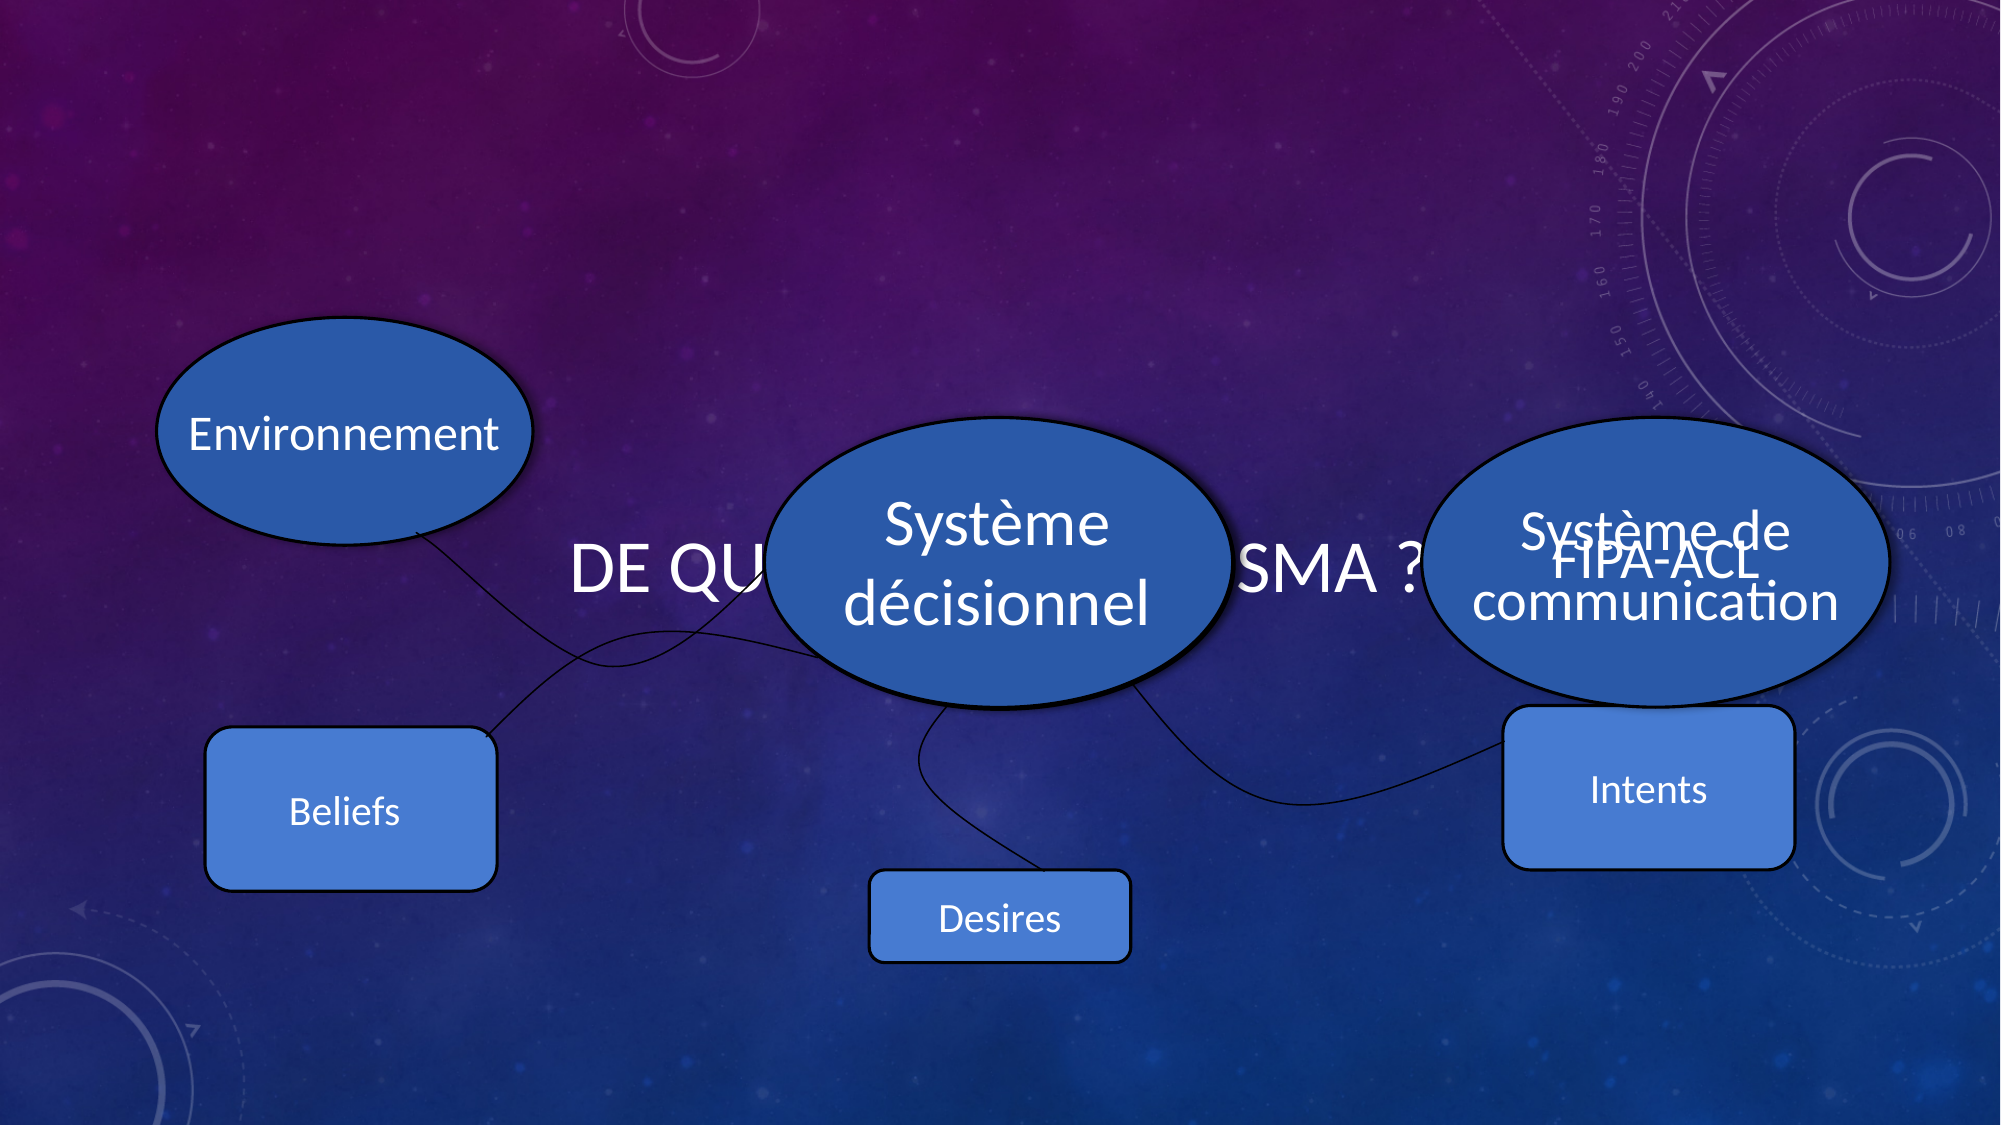

Environnement

# De quoi est fait un SMA ?
Système
décisionnel
Modèle
BDI
Modèle Cognitif
Système de
communication
FIPA-ACL

Intents
Beliefs

Desires